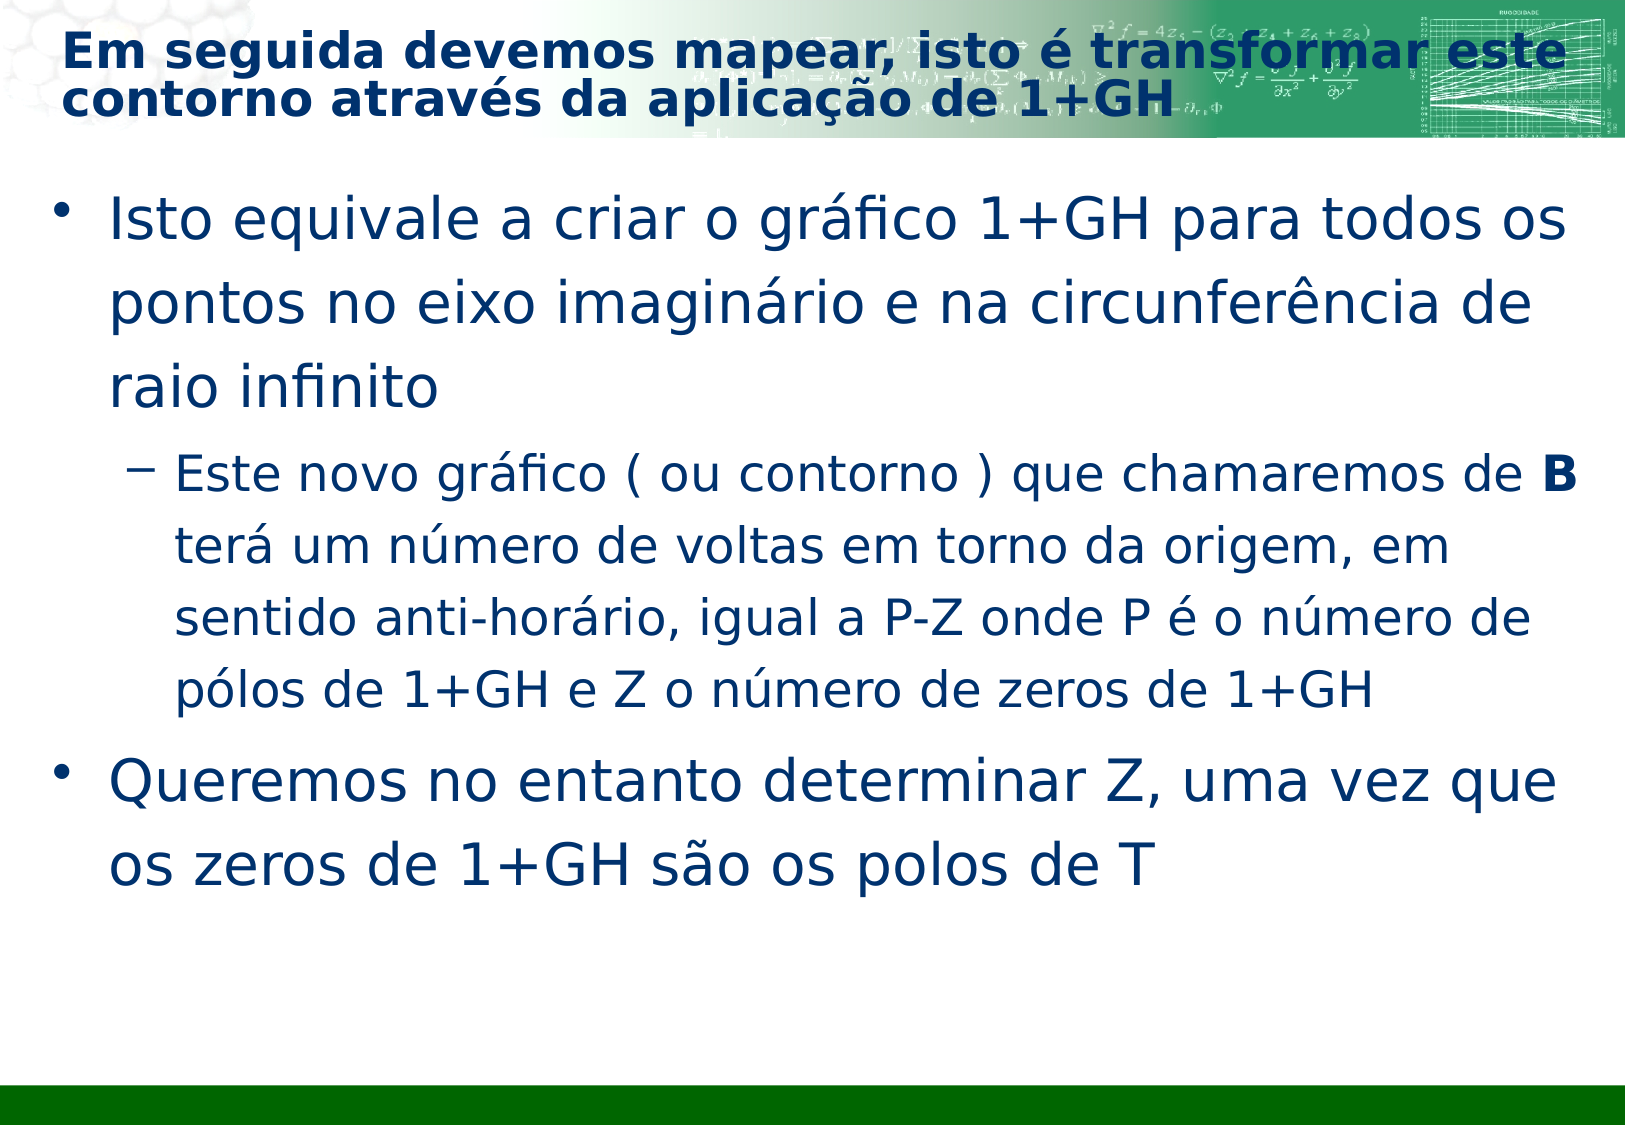

# Em seguida devemos mapear, isto é transformar este contorno através da aplicação de 1+GH
Isto equivale a criar o gráfico 1+GH para todos os pontos no eixo imaginário e na circunferência de raio infinito
Este novo gráfico ( ou contorno ) que chamaremos de B terá um número de voltas em torno da origem, em sentido anti-horário, igual a P-Z onde P é o número de pólos de 1+GH e Z o número de zeros de 1+GH
Queremos no entanto determinar Z, uma vez que os zeros de 1+GH são os polos de T